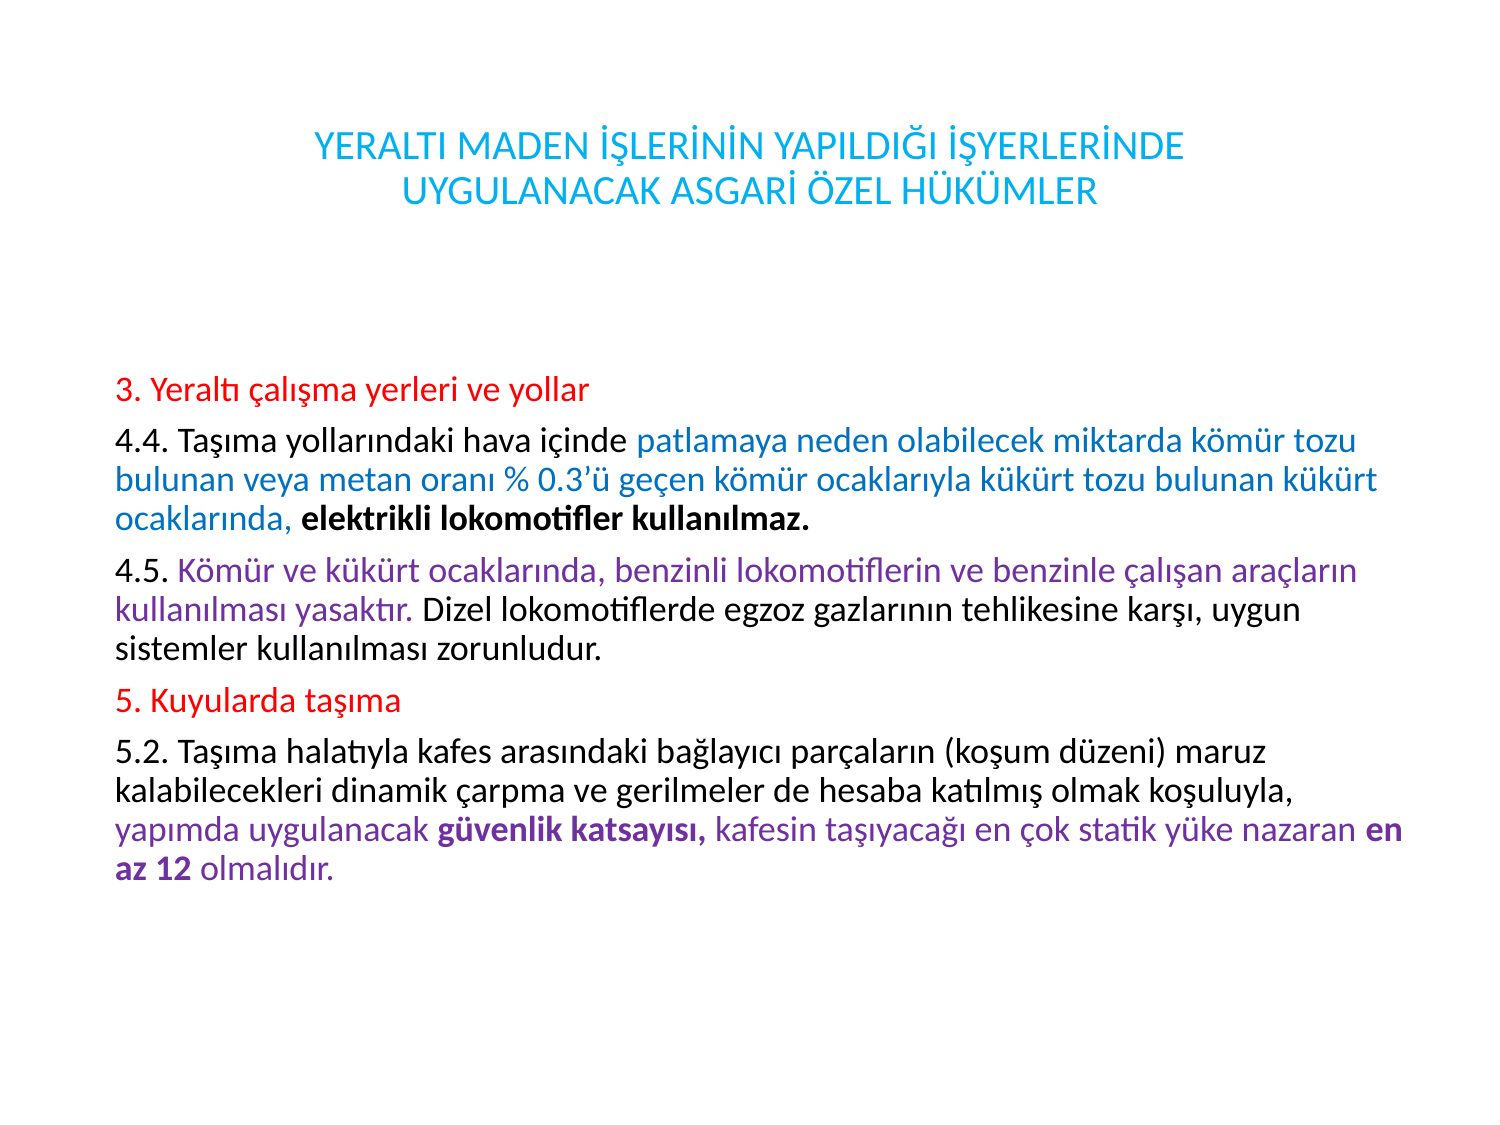

# YERALTI MADEN İŞLERİNİN YAPILDIĞI İŞYERLERİNDE UYGULANACAK ASGARİ ÖZEL HÜKÜMLER
3. Yeraltı çalışma yerleri ve yollar
4.4. Taşıma yollarındaki hava içinde patlamaya neden olabilecek miktarda kömür tozu bulunan veya metan oranı % 0.3’ü geçen kömür ocaklarıyla kükürt tozu bulunan kükürt ocaklarında, elektrikli lokomotifler kullanılmaz.
4.5. Kömür ve kükürt ocaklarında, benzinli lokomotiflerin ve benzinle çalışan araçların kullanılması yasaktır. Dizel lokomotiflerde egzoz gazlarının tehlikesine karşı, uygun sistemler kullanılması zorunludur.
5. Kuyularda taşıma
5.2. Taşıma halatıyla kafes arasındaki bağlayıcı parçaların (koşum düzeni) maruz kalabilecekleri dinamik çarpma ve gerilmeler de hesaba katılmış olmak koşuluyla, yapımda uygulanacak güvenlik katsayısı, kafesin taşıyacağı en çok statik yüke nazaran en az 12 olmalıdır.